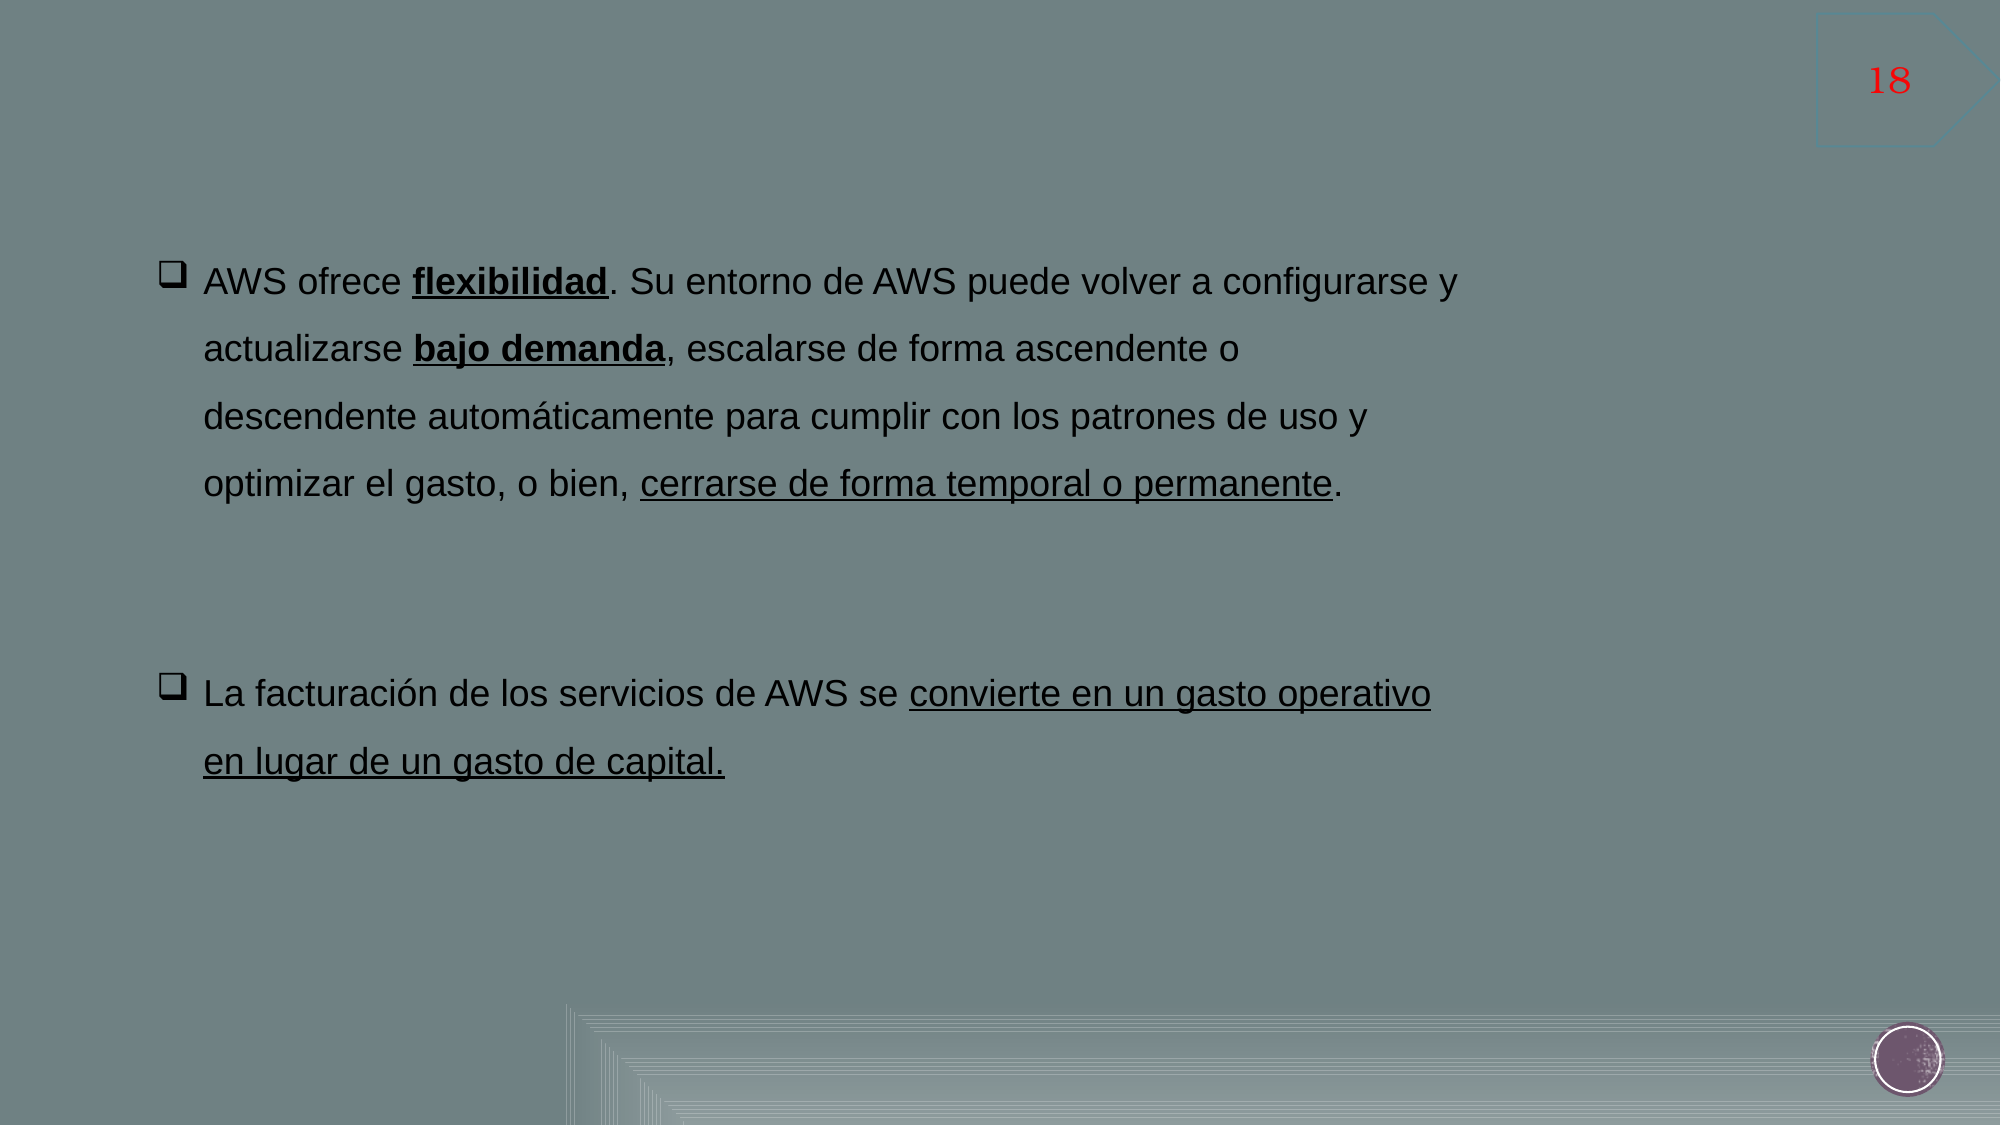

AWS ofrece flexibilidad. Su entorno de AWS puede volver a configurarse y actualizarse bajo demanda, escalarse de forma ascendente o descendente automáticamente para cumplir con los patrones de uso y optimizar el gasto, o bien, cerrarse de forma temporal o permanente.

La facturación de los servicios de AWS se convierte en un gasto operativo en lugar de un gasto de capital.